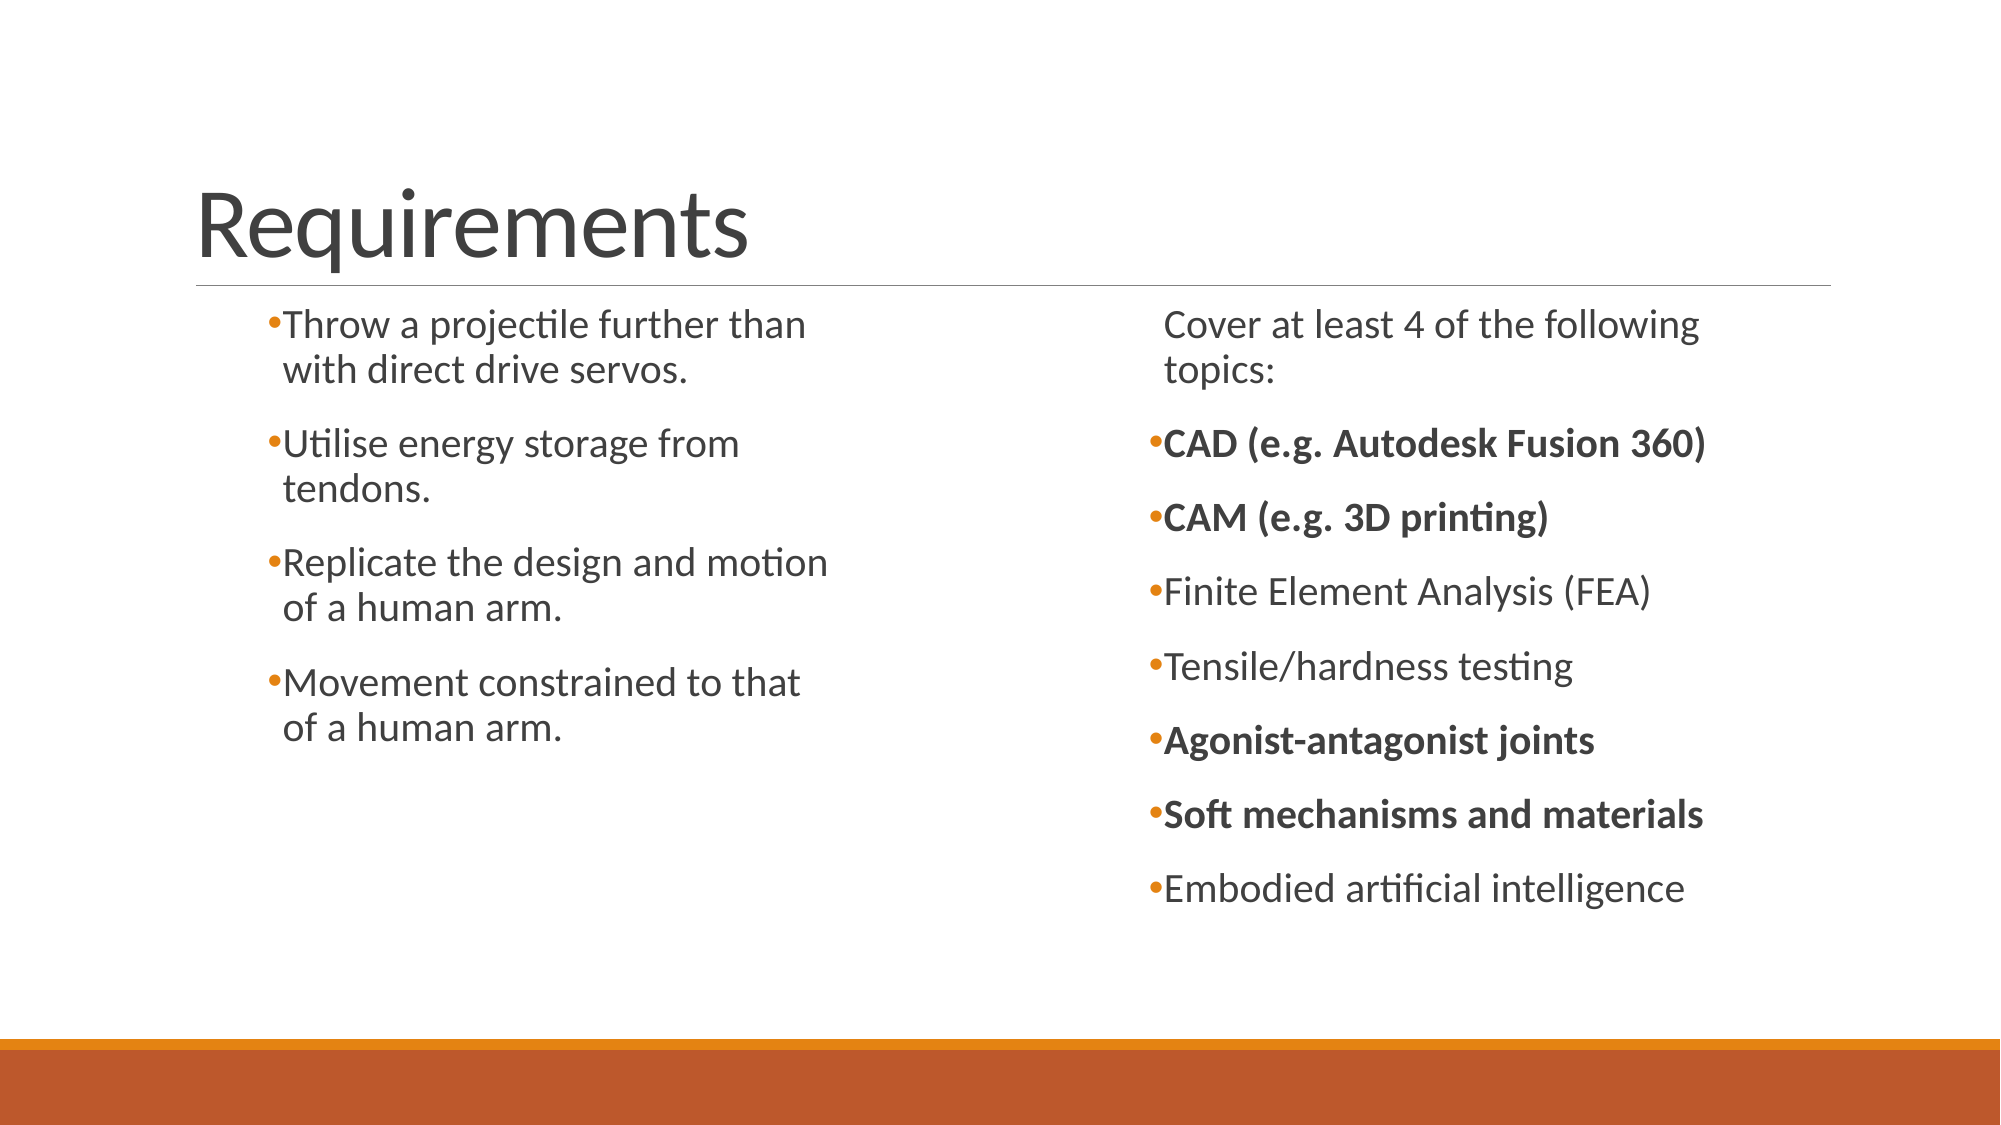

# Requirements
Throw a projectile further than with direct drive servos.
Utilise energy storage from tendons.
Replicate the design and motion of a human arm.
Movement constrained to that of a human arm.

Cover at least 4 of the following topics:
CAD (e.g. Autodesk Fusion 360)
CAM (e.g. 3D printing)
Finite Element Analysis (FEA)
Tensile/hardness testing
Agonist-antagonist joints
Soft mechanisms and materials
Embodied artificial intelligence